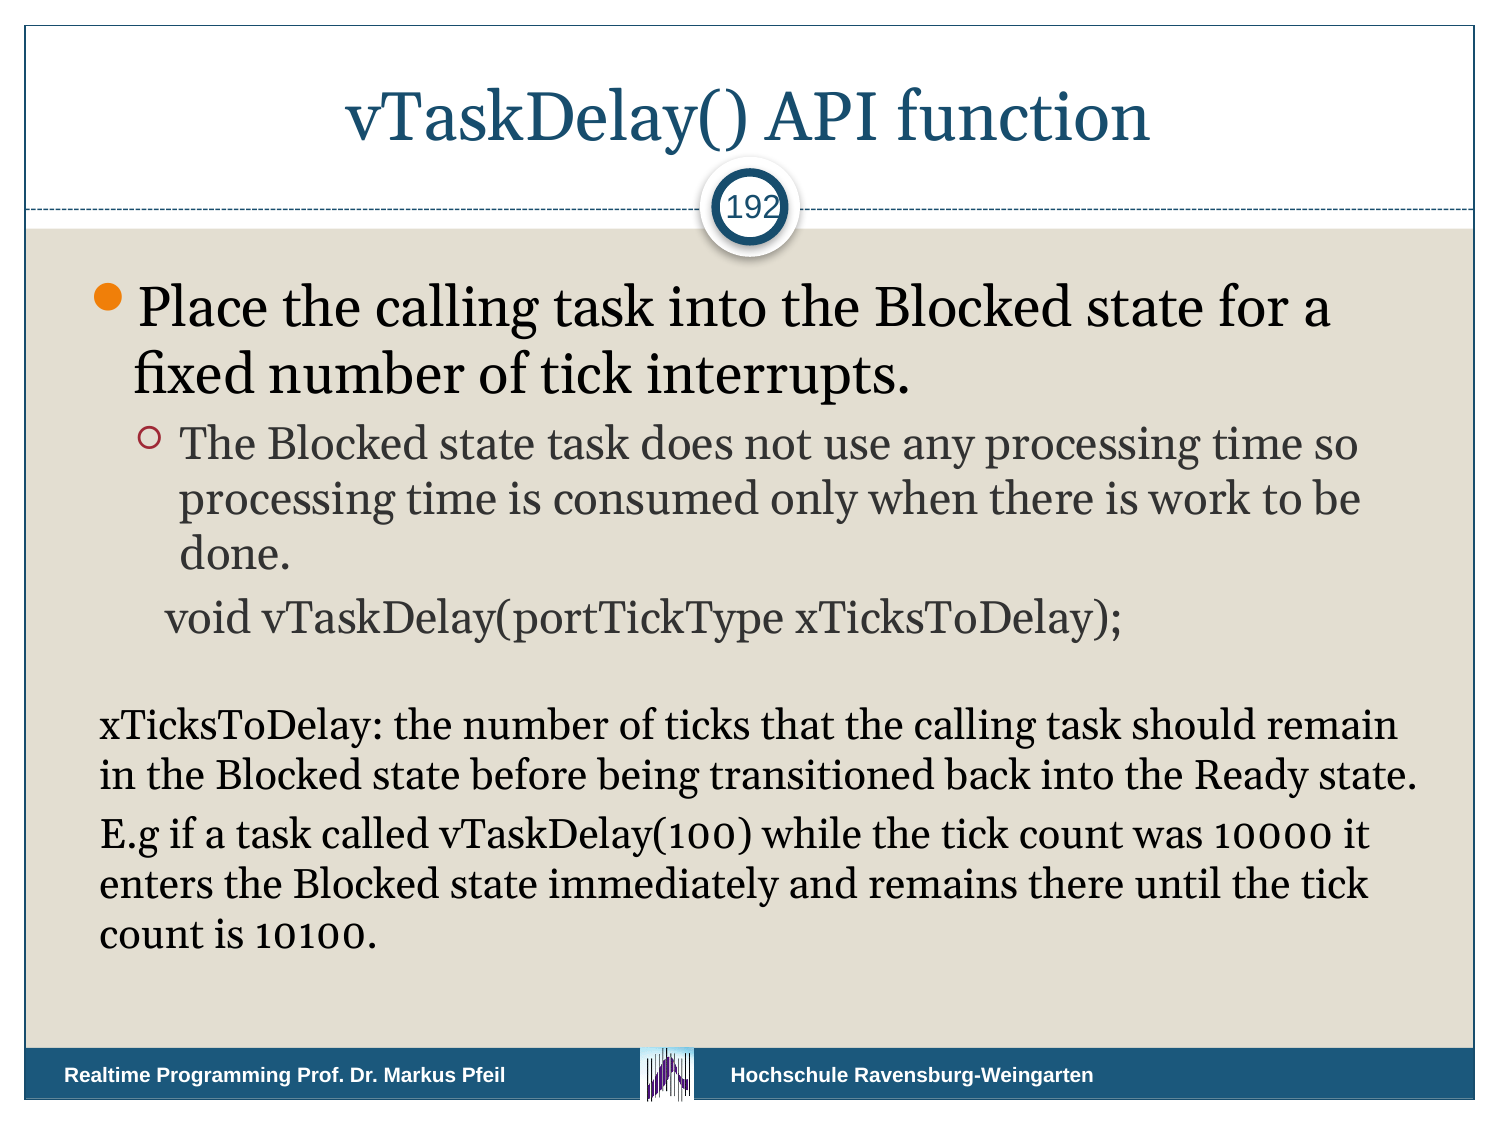

# vTaskDelay() API function
192
Place the calling task into the Blocked state for a fixed number of tick interrupts.
The Blocked state task does not use any processing time so processing time is consumed only when there is work to be done.
void vTaskDelay(portTickType xTicksToDelay);

xTicksToDelay: the number of ticks that the calling task should remain in the Blocked state before being transitioned back into the Ready state.
E.g if a task called vTaskDelay(100) while the tick count was 10000 it enters the Blocked state immediately and remains there until the tick count is 10100.

Realtime Programming Prof. Dr. Markus Pfeil